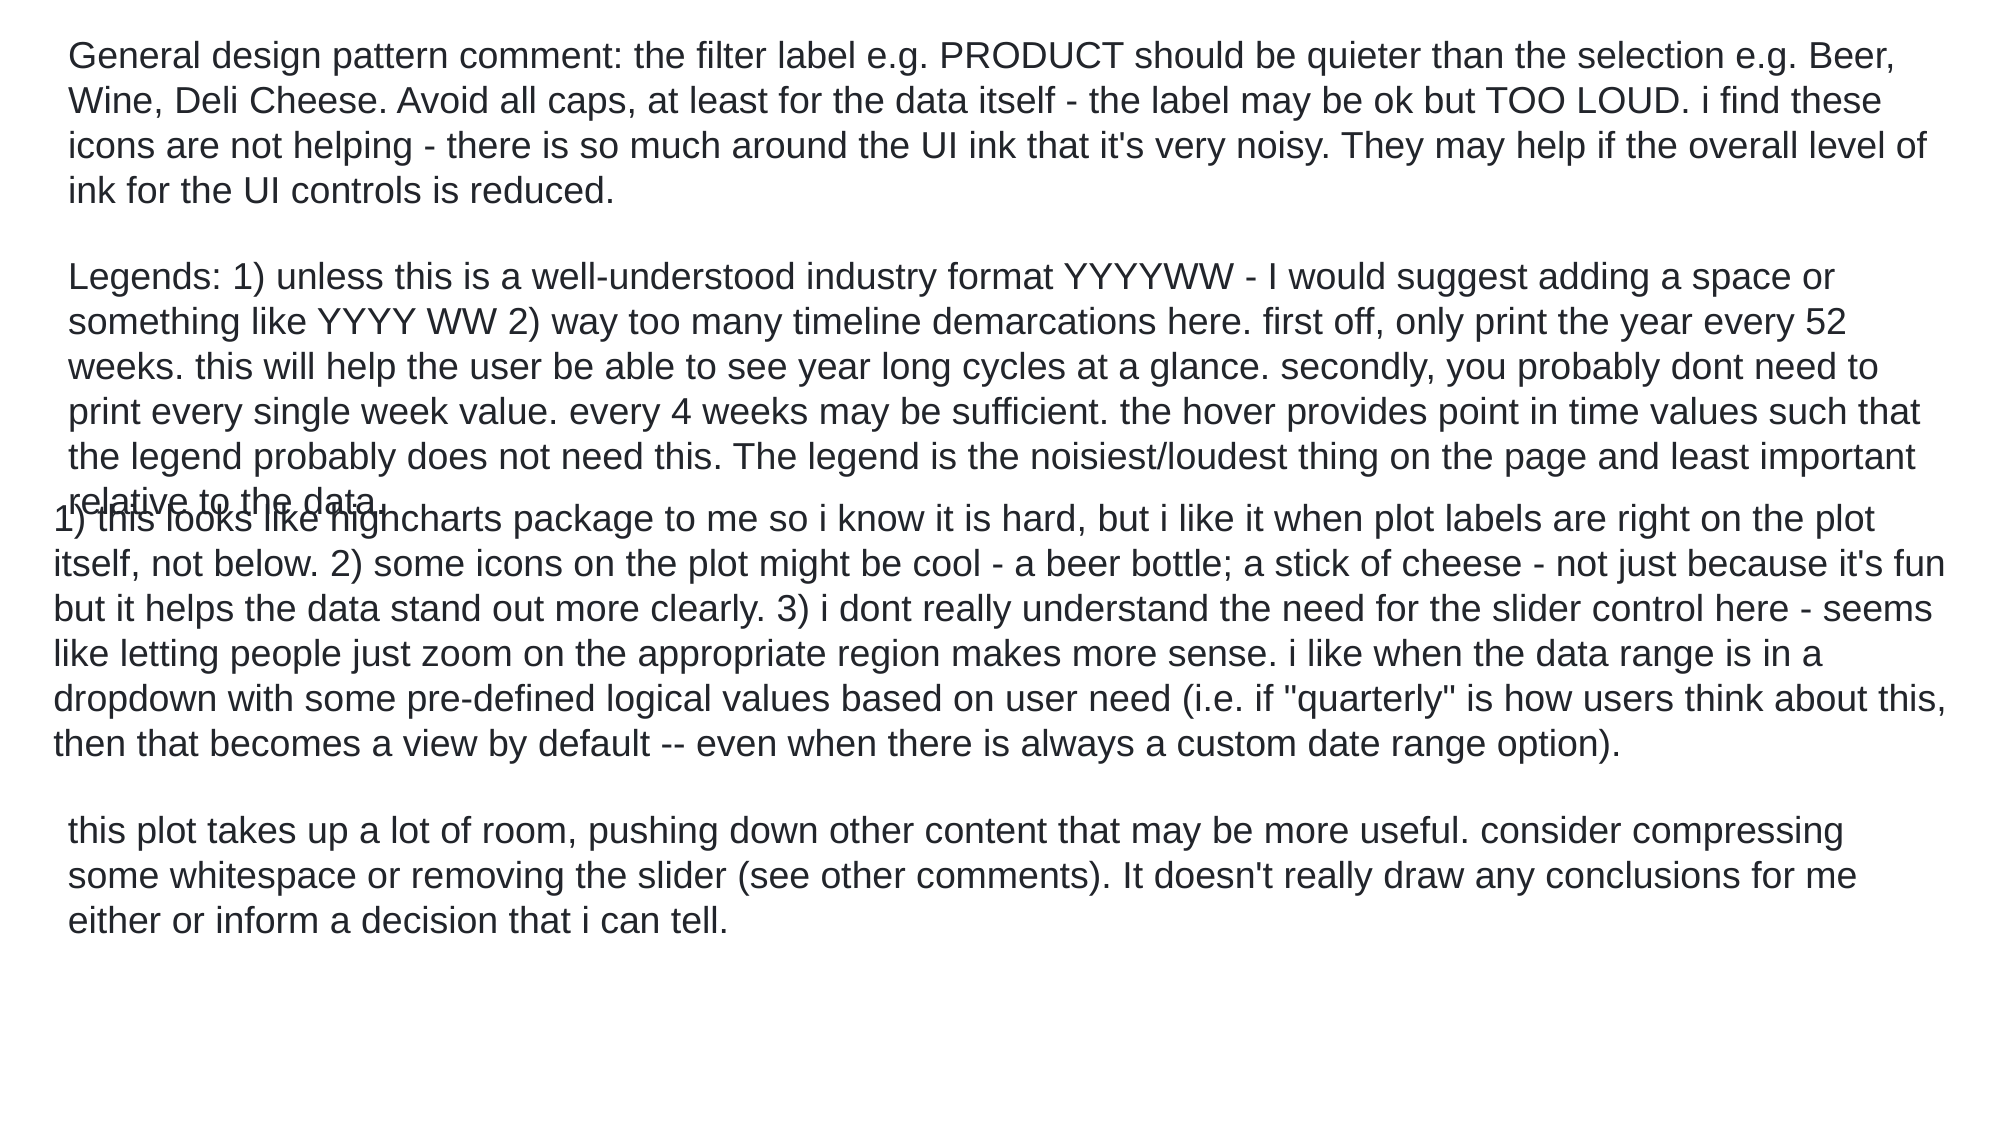

General design pattern comment: the filter label e.g. PRODUCT should be quieter than the selection e.g. Beer, Wine, Deli Cheese. Avoid all caps, at least for the data itself - the label may be ok but TOO LOUD. i find these icons are not helping - there is so much around the UI ink that it's very noisy. They may help if the overall level of ink for the UI controls is reduced.
Legends: 1) unless this is a well-understood industry format YYYYWW - I would suggest adding a space or something like YYYY WW 2) way too many timeline demarcations here. first off, only print the year every 52 weeks. this will help the user be able to see year long cycles at a glance. secondly, you probably dont need to print every single week value. every 4 weeks may be sufficient. the hover provides point in time values such that the legend probably does not need this. The legend is the noisiest/loudest thing on the page and least important relative to the data.
1) this looks like highcharts package to me so i know it is hard, but i like it when plot labels are right on the plot itself, not below. 2) some icons on the plot might be cool - a beer bottle; a stick of cheese - not just because it's fun but it helps the data stand out more clearly. 3) i dont really understand the need for the slider control here - seems like letting people just zoom on the appropriate region makes more sense. i like when the data range is in a dropdown with some pre-defined logical values based on user need (i.e. if "quarterly" is how users think about this, then that becomes a view by default -- even when there is always a custom date range option).
this plot takes up a lot of room, pushing down other content that may be more useful. consider compressing some whitespace or removing the slider (see other comments). It doesn't really draw any conclusions for me either or inform a decision that i can tell.